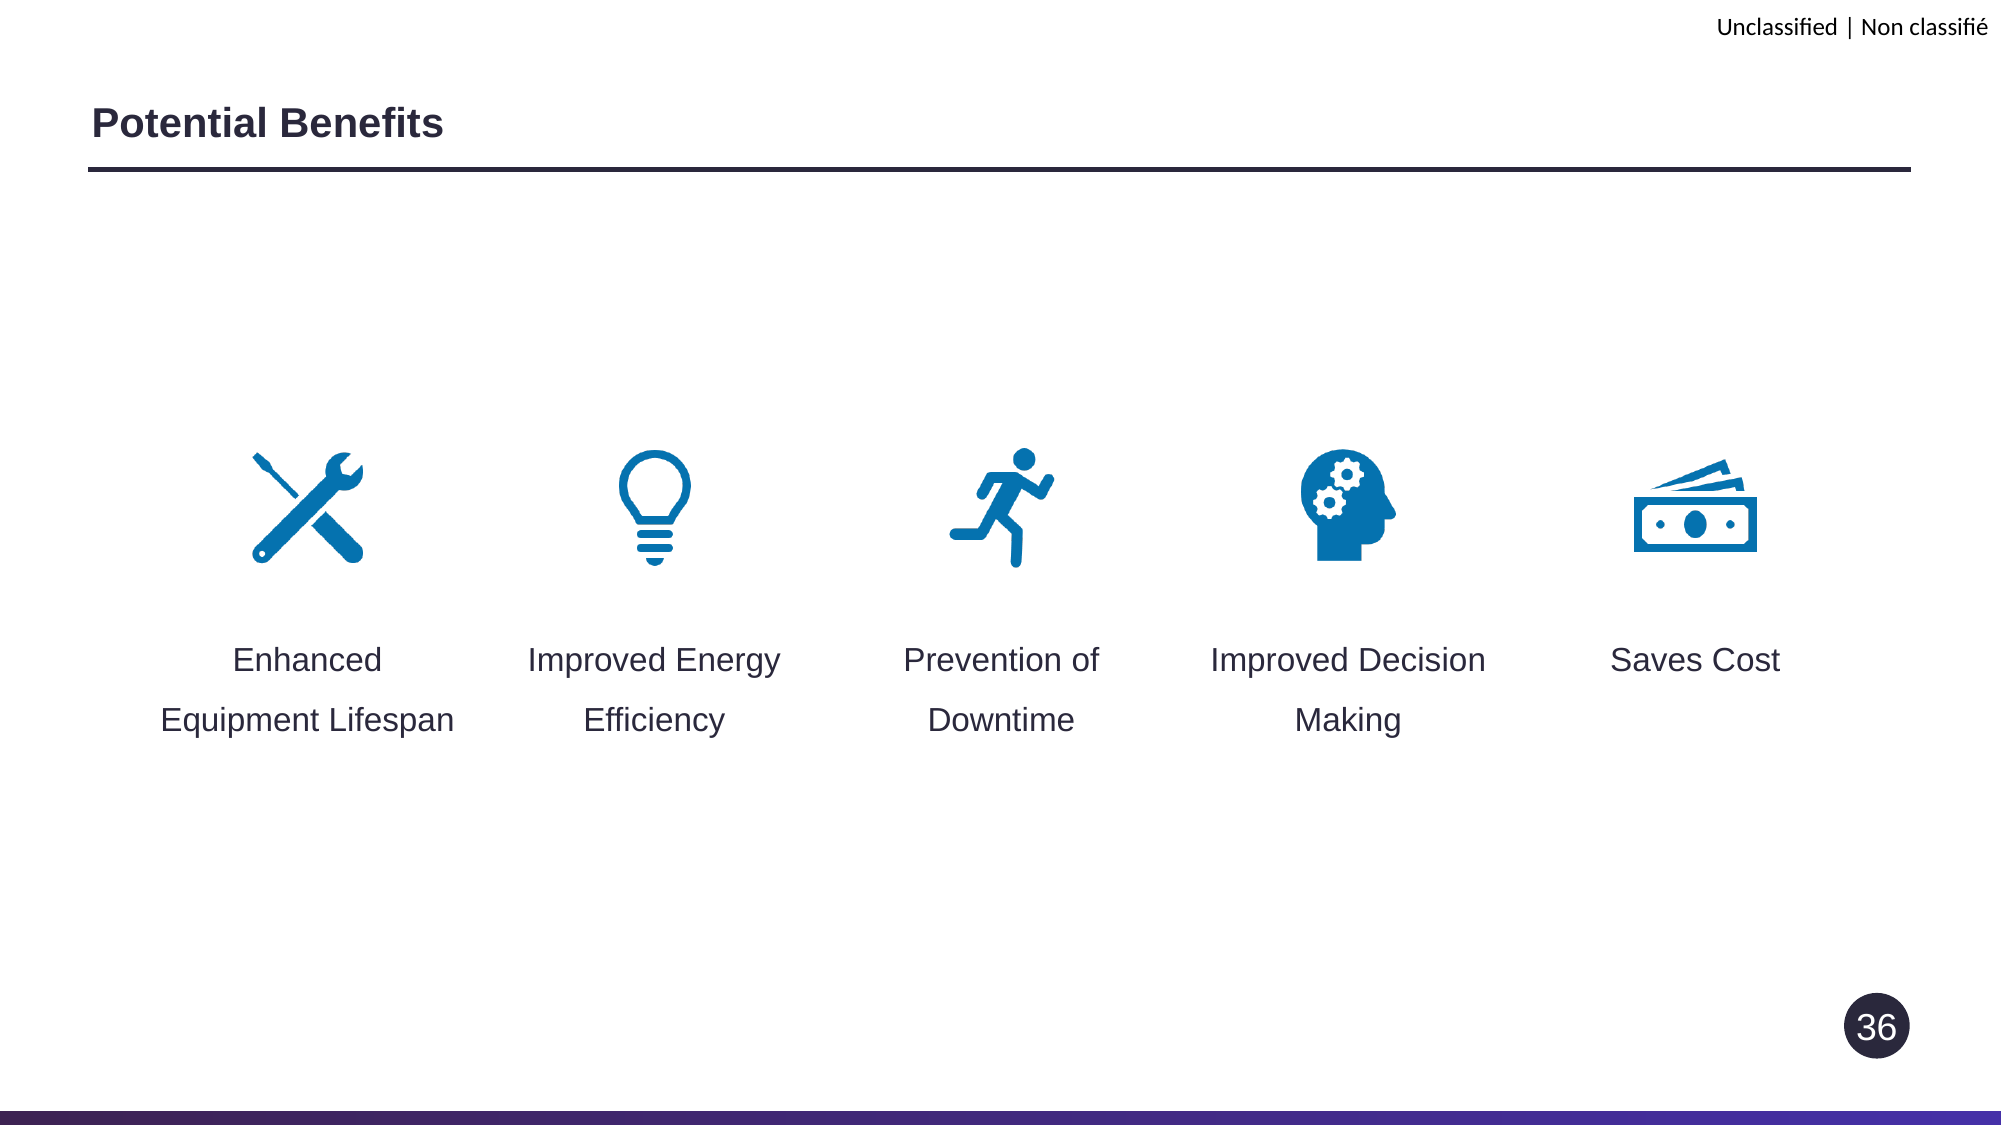

# Potential Benefits
Enhanced Equipment Lifespan
Improved Energy Efficiency
Prevention of Downtime
Improved Decision Making
Saves Cost
36